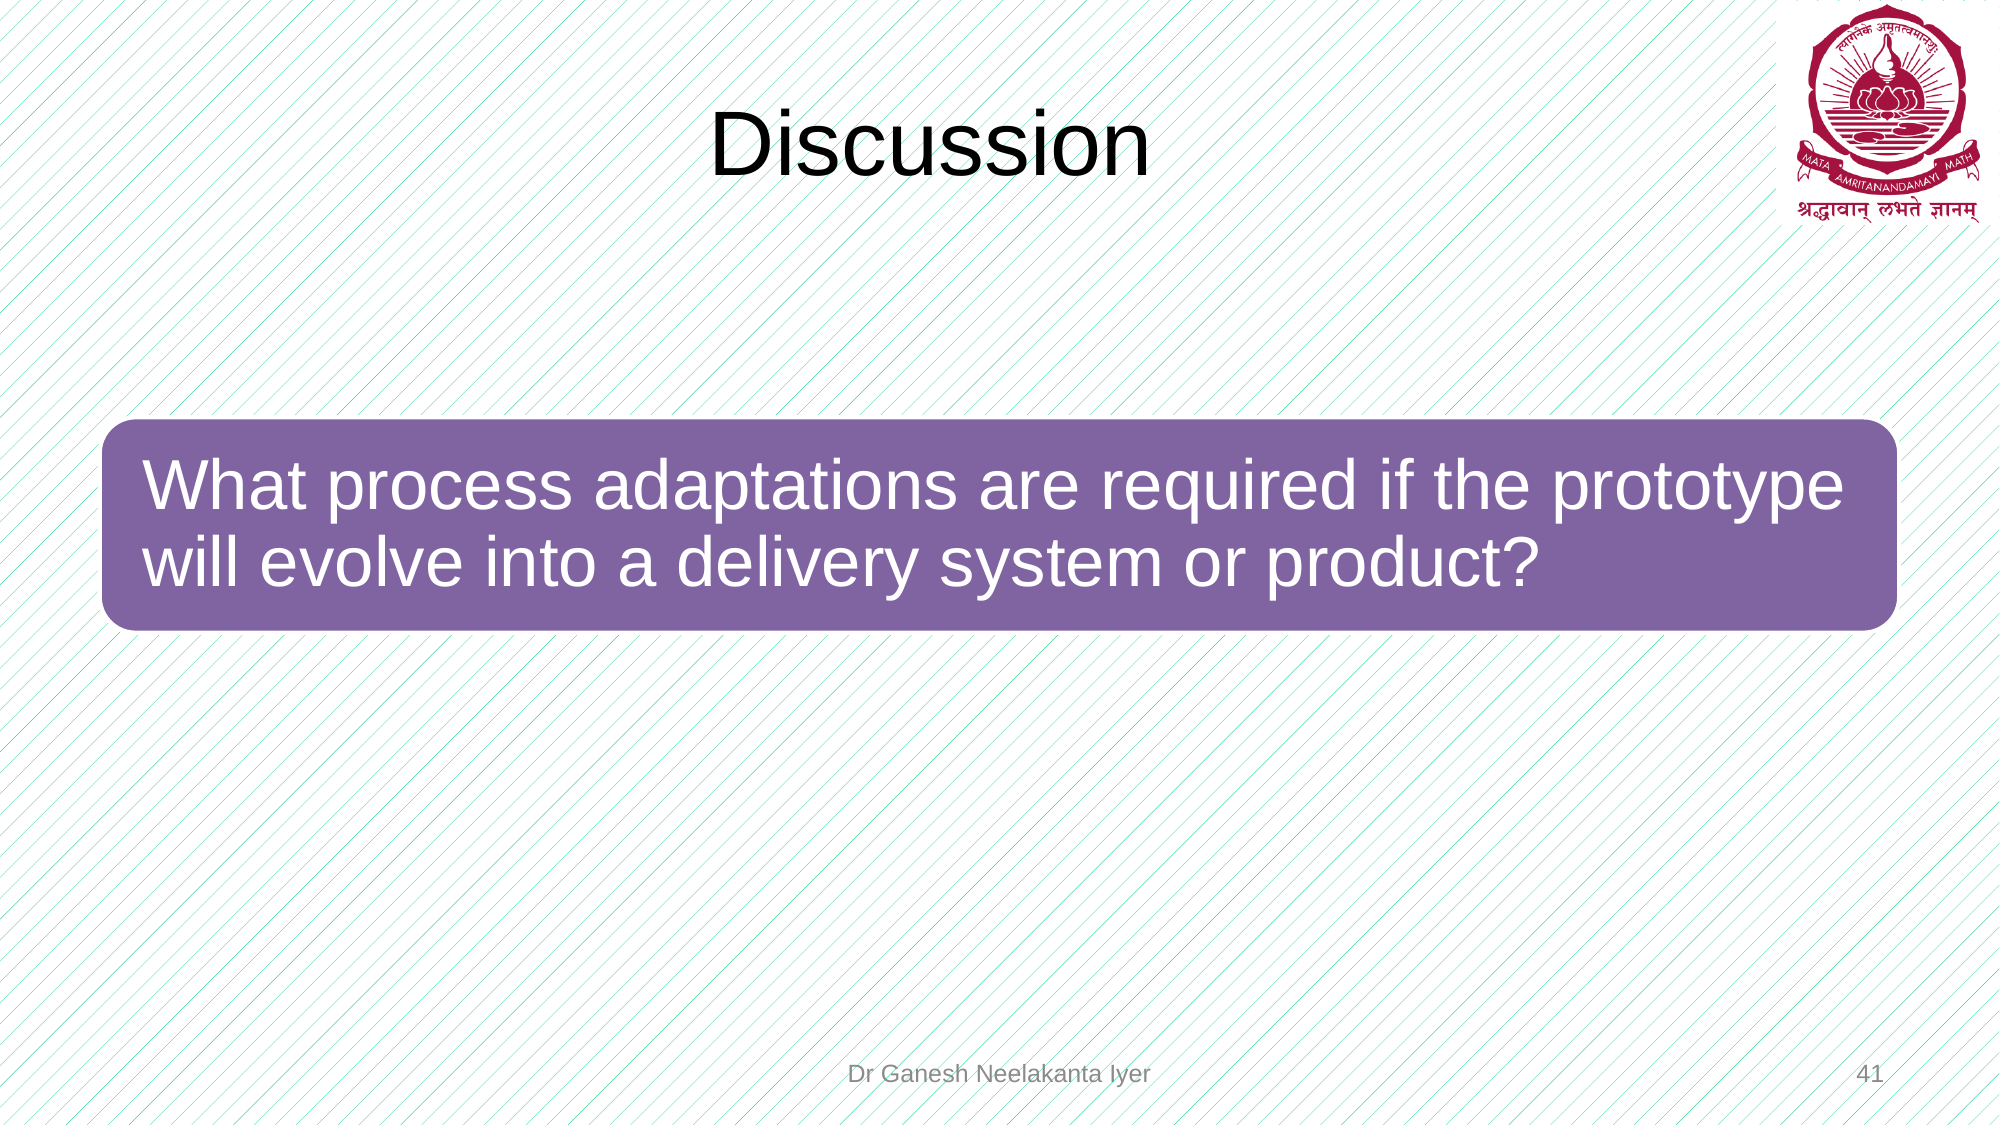

# Discussion
What process adaptations are required if the prototype will evolve into a delivery system or product?
Dr Ganesh Neelakanta Iyer
41